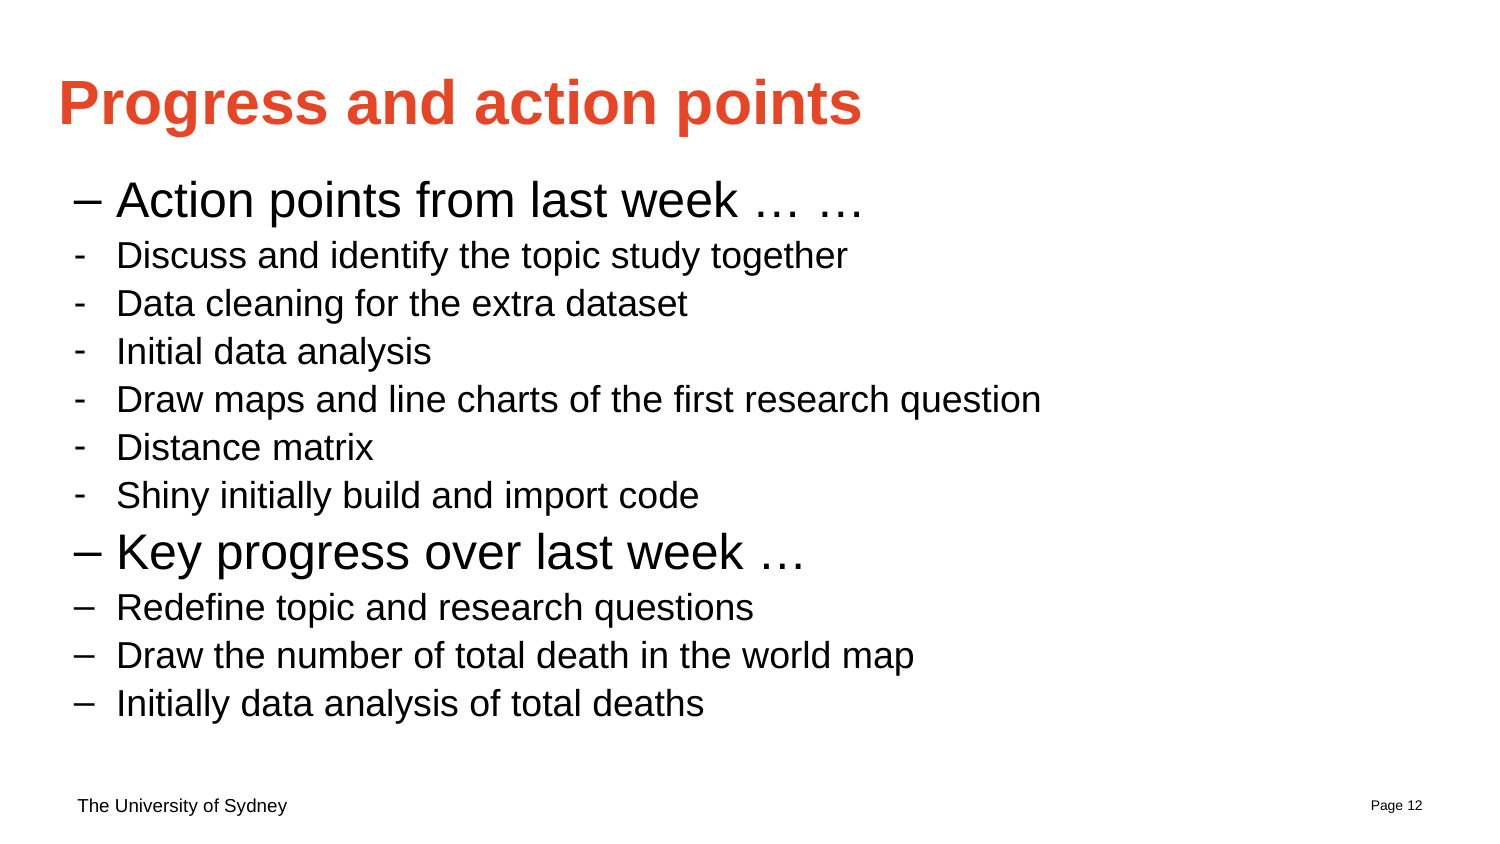

# Progress and action points
Action points from last week … …
Discuss and identify the topic study together
Data cleaning for the extra dataset
Initial data analysis
Draw maps and line charts of the first research question
Distance matrix
Shiny initially build and import code
Key progress over last week …
Redefine topic and research questions
Draw the number of total death in the world map
Initially data analysis of total deaths